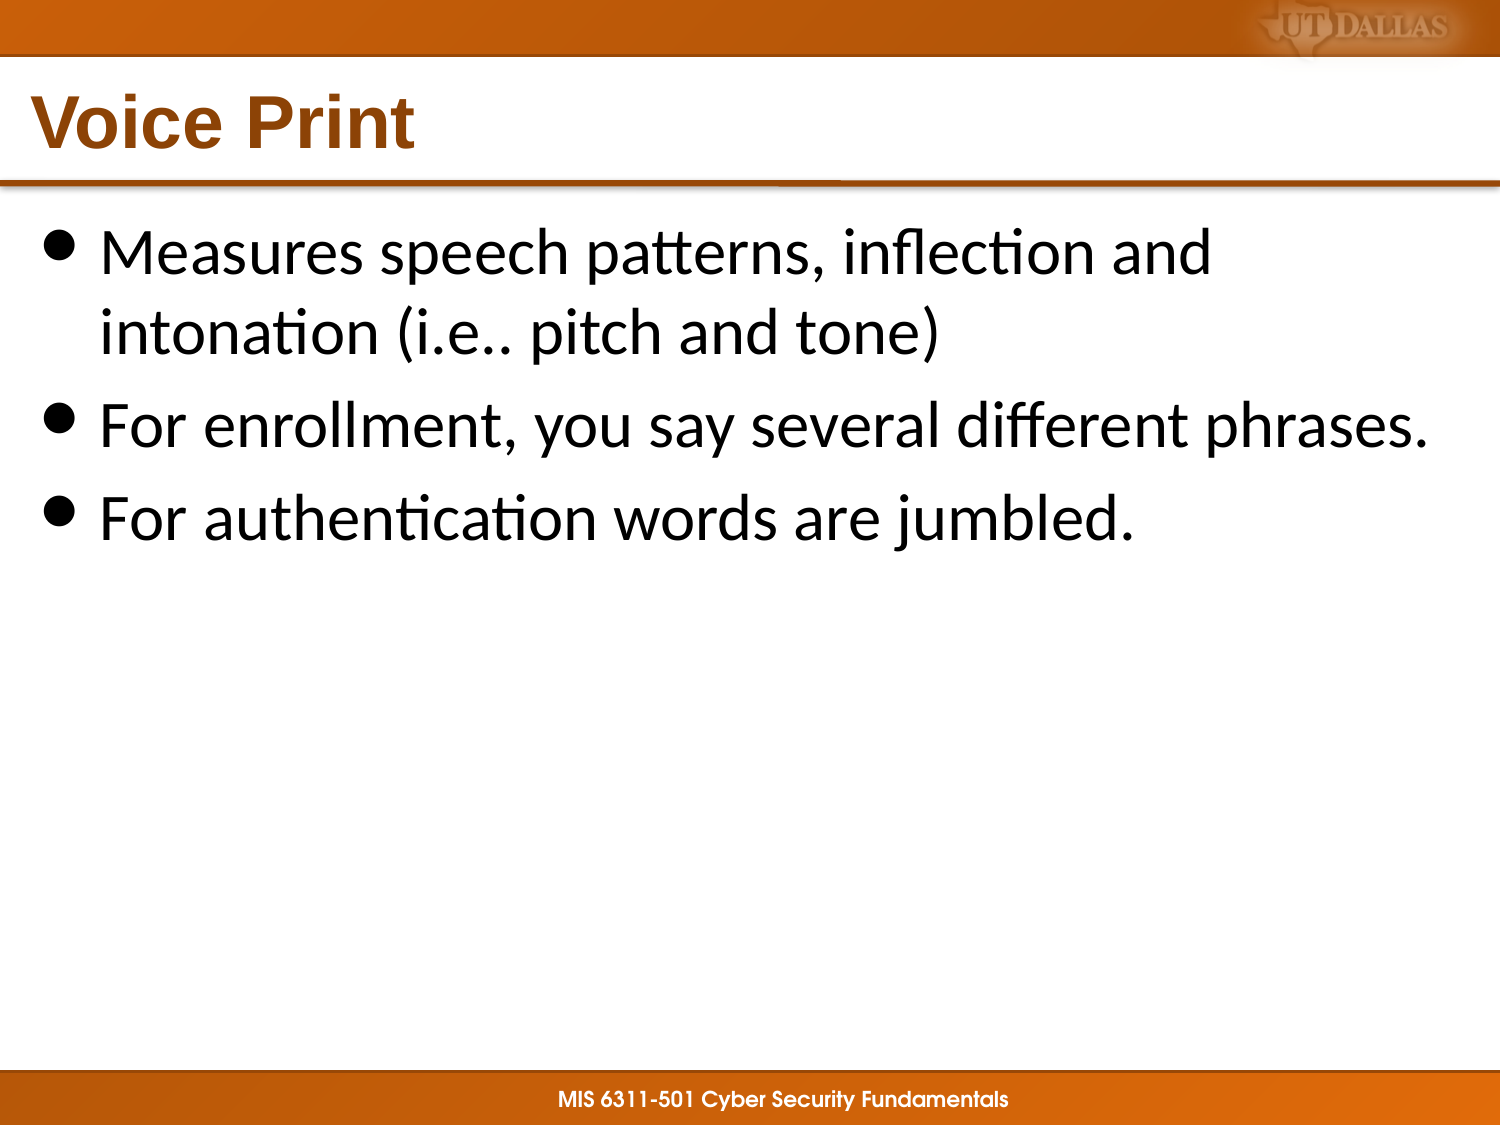

# Voice Print
Measures speech patterns, inflection and intonation (i.e.. pitch and tone)
For enrollment, you say several different phrases.
For authentication words are jumbled.